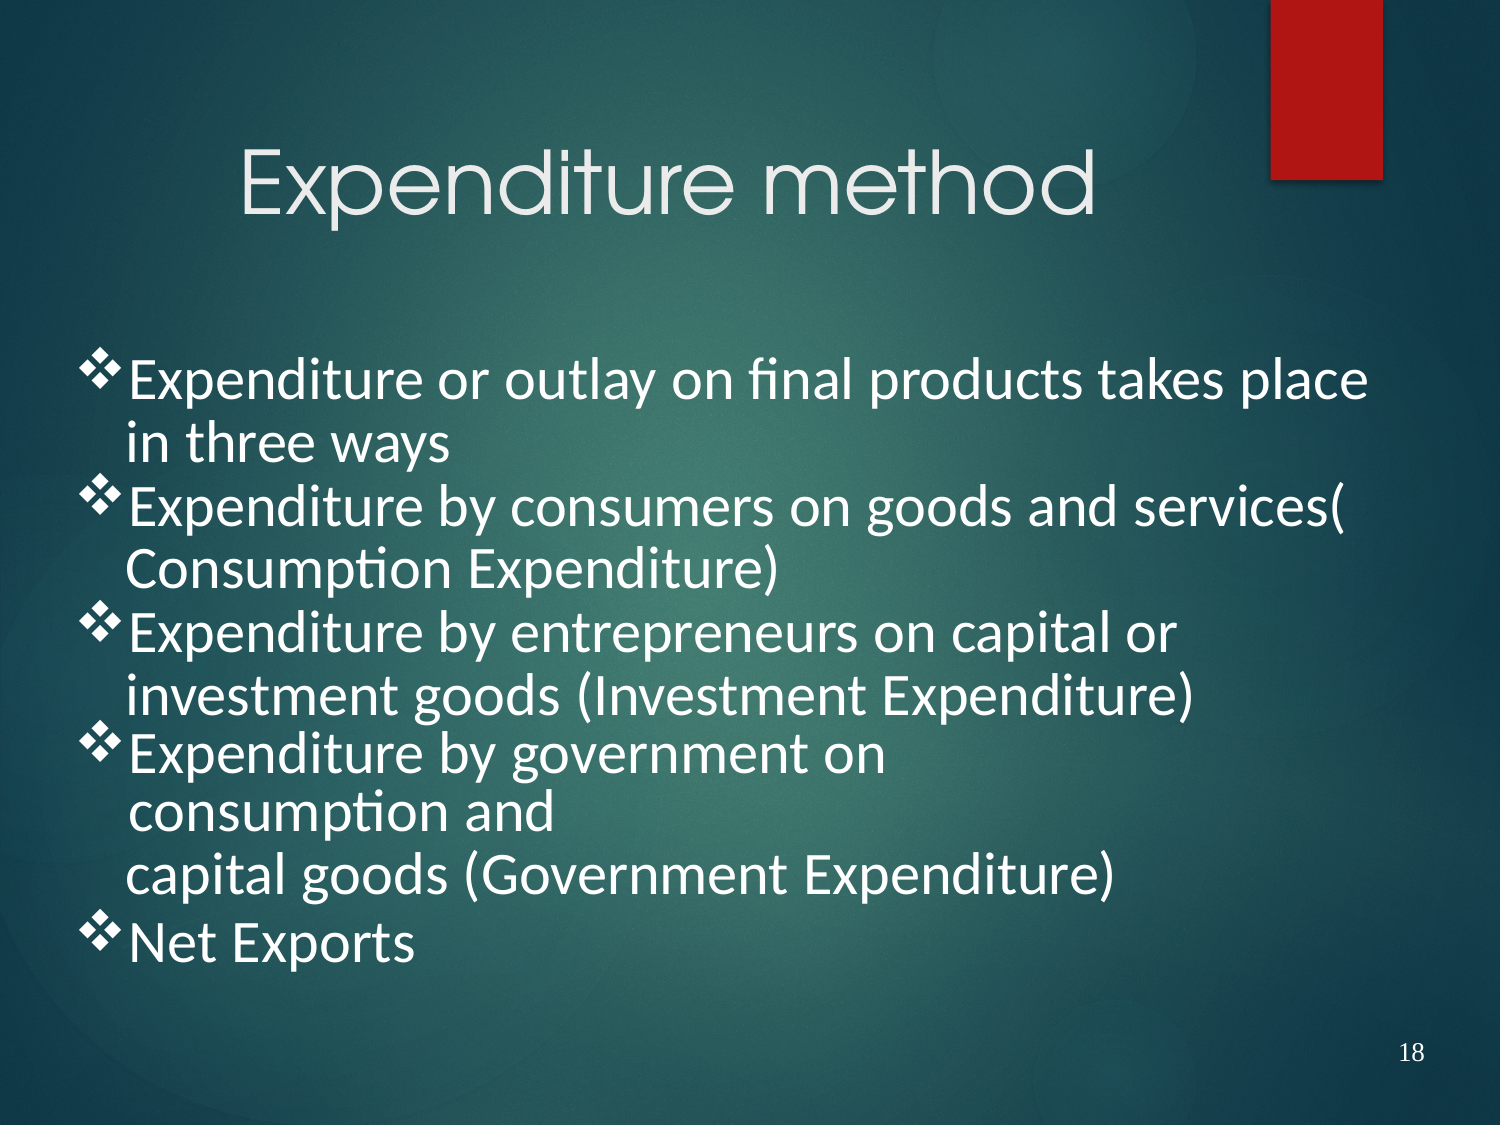

# Expenditure method
Expenditure or outlay on final products takes place  in three ways
Expenditure by consumers on goods and services(  Consumption Expenditure)
Expenditure by entrepreneurs on capital or  investment goods (Investment Expenditure)
Expenditure by government on consumption and
capital goods (Government Expenditure)
Net Exports
18